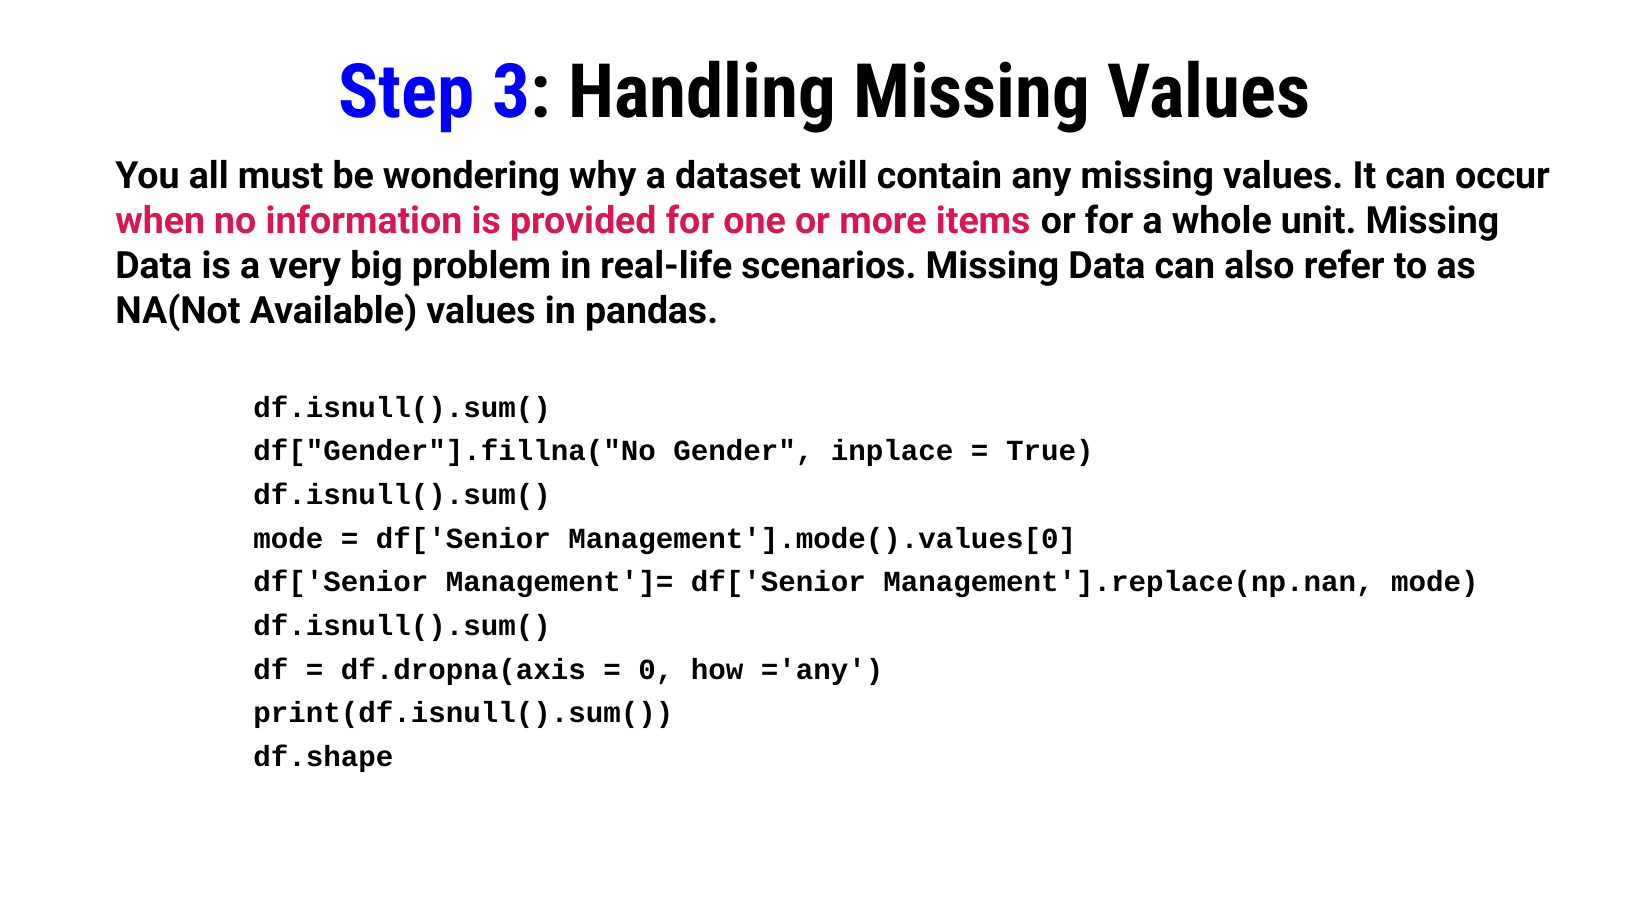

# Step 3: Handling Missing Values
You all must be wondering why a dataset will contain any missing values. It can occur when no information is provided for one or more items or for a whole unit. Missing Data is a very big problem in real-life scenarios. Missing Data can also refer to as NA(Not Available) values in pandas.
df.isnull().sum()
df["Gender"].fillna("No Gender", inplace = True)
df.isnull().sum()
mode = df['Senior Management'].mode().values[0]
df['Senior Management']= df['Senior Management'].replace(np.nan, mode)
df.isnull().sum()
df = df.dropna(axis = 0, how ='any')
print(df.isnull().sum())
df.shape